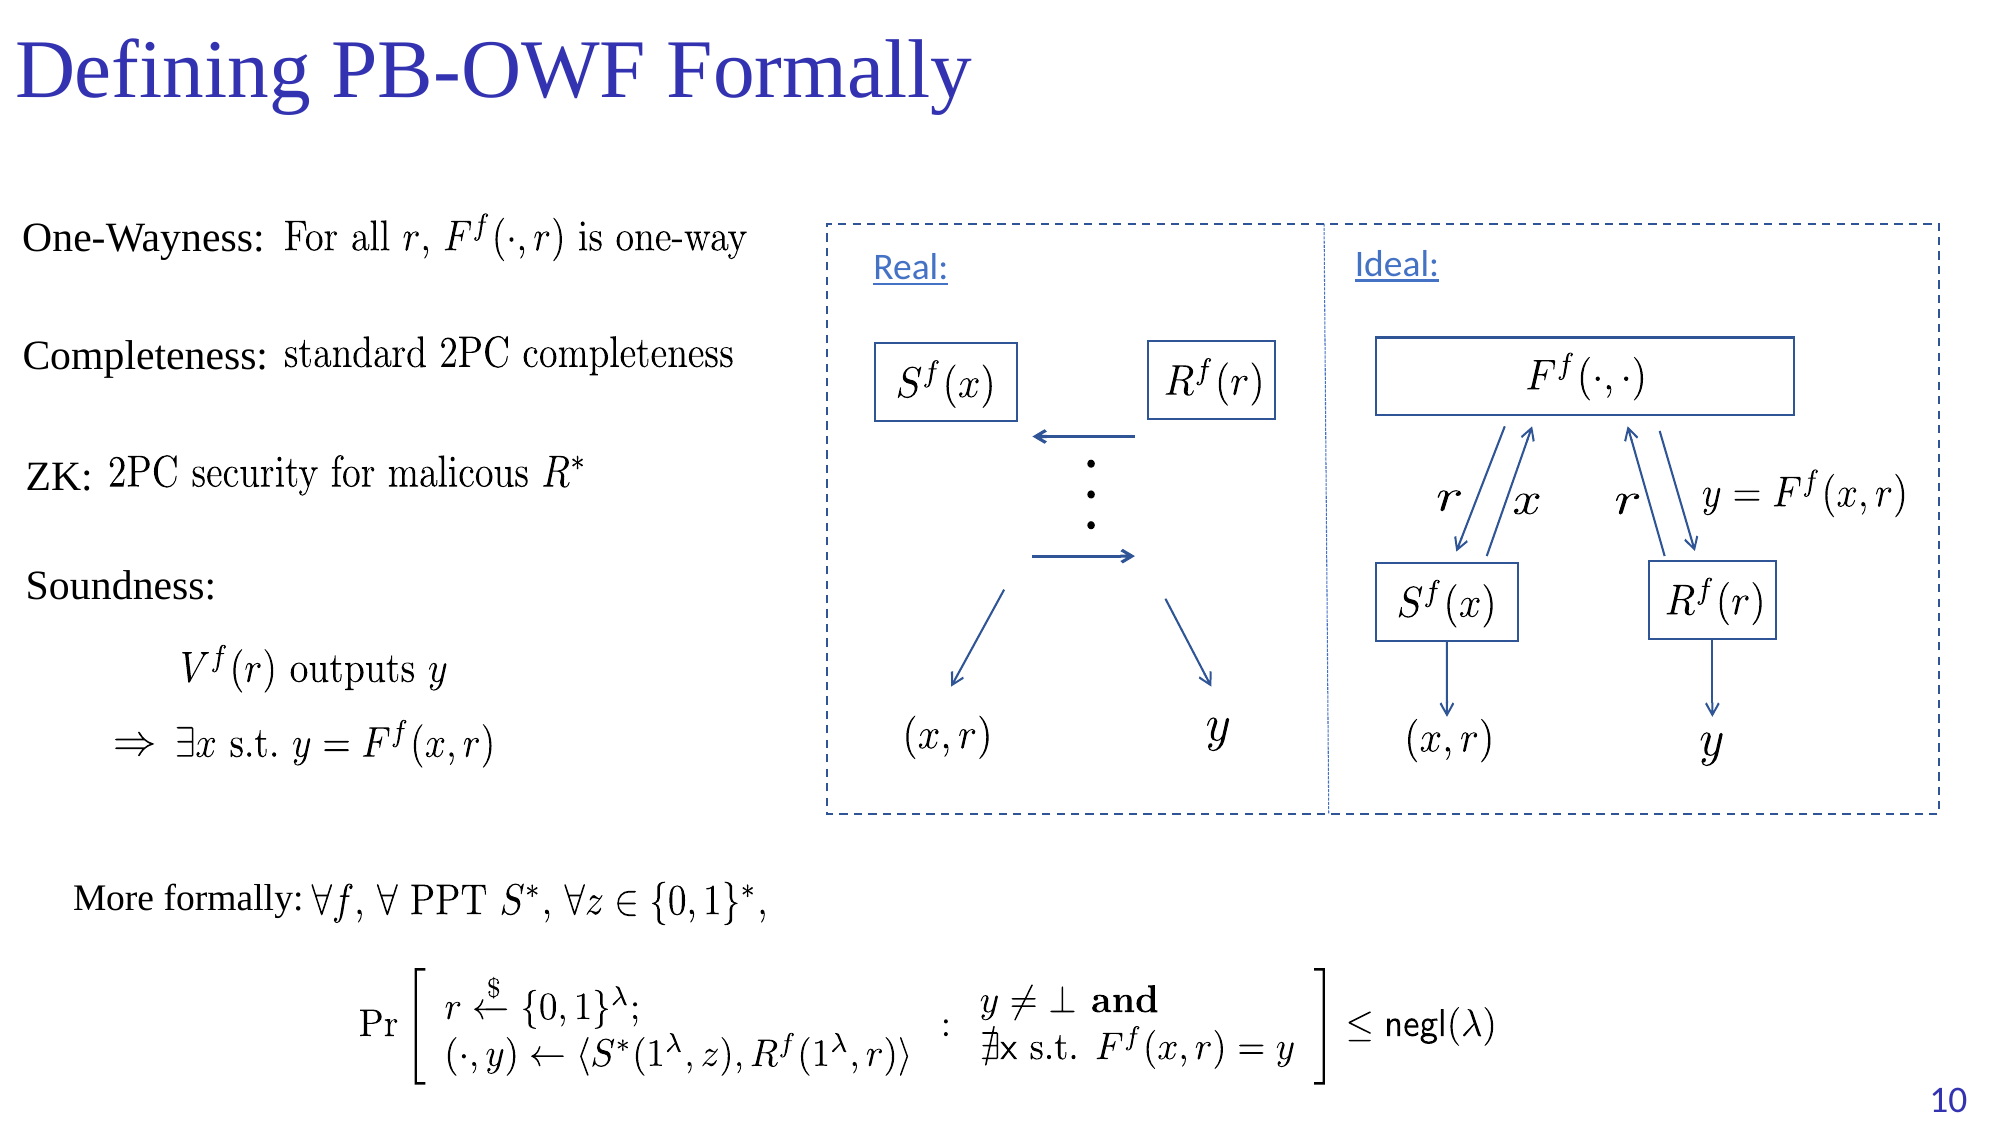

# Defining PB-OWF Formally
One-Wayness:

Ideal:
Real:
Completeness:

ZK:

Soundness:

More formally: